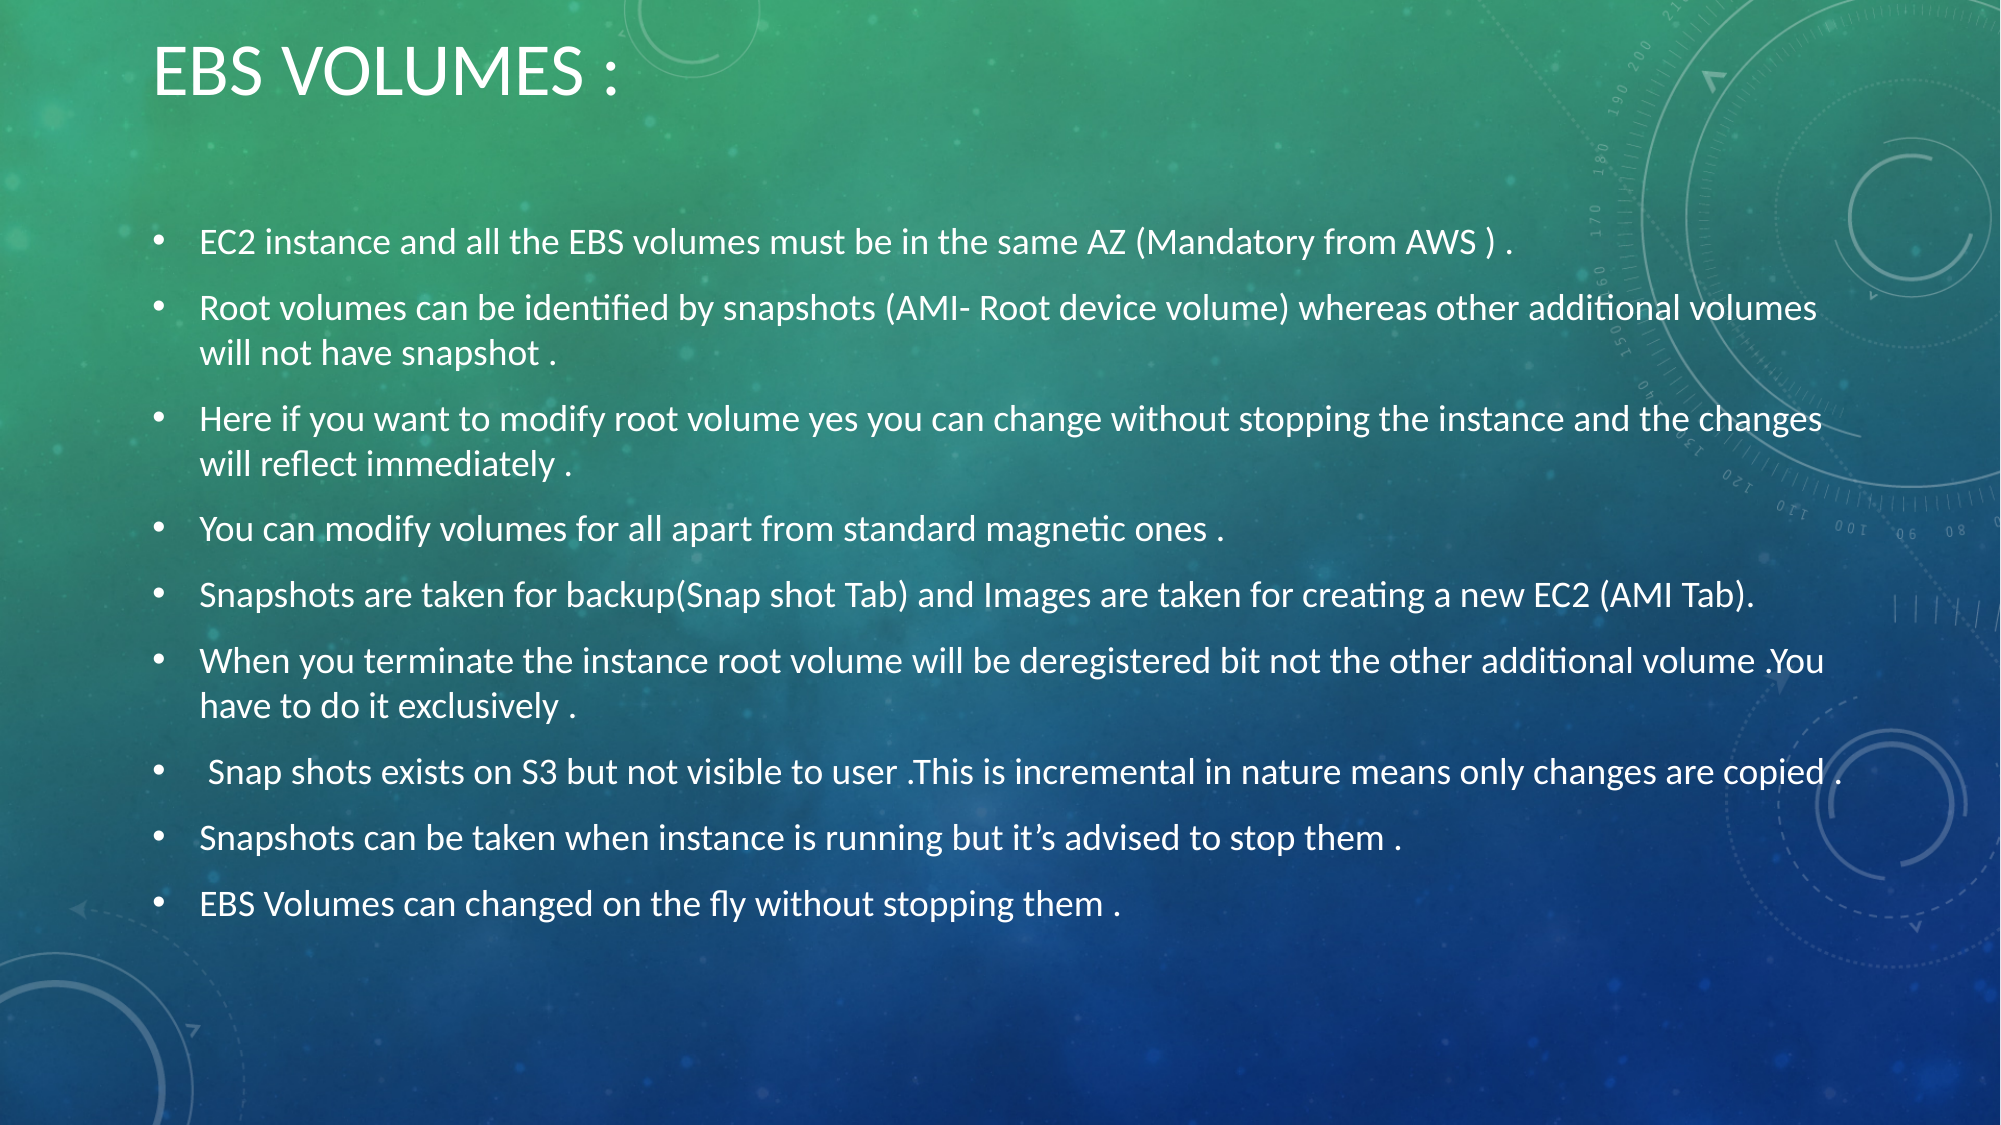

# EBS Volumes :
EC2 instance and all the EBS volumes must be in the same AZ (Mandatory from AWS ) .
Root volumes can be identified by snapshots (AMI- Root device volume) whereas other additional volumes will not have snapshot .
Here if you want to modify root volume yes you can change without stopping the instance and the changes will reflect immediately .
You can modify volumes for all apart from standard magnetic ones .
Snapshots are taken for backup(Snap shot Tab) and Images are taken for creating a new EC2 (AMI Tab).
When you terminate the instance root volume will be deregistered bit not the other additional volume .You have to do it exclusively .
 Snap shots exists on S3 but not visible to user .This is incremental in nature means only changes are copied .
Snapshots can be taken when instance is running but it’s advised to stop them .
EBS Volumes can changed on the fly without stopping them .